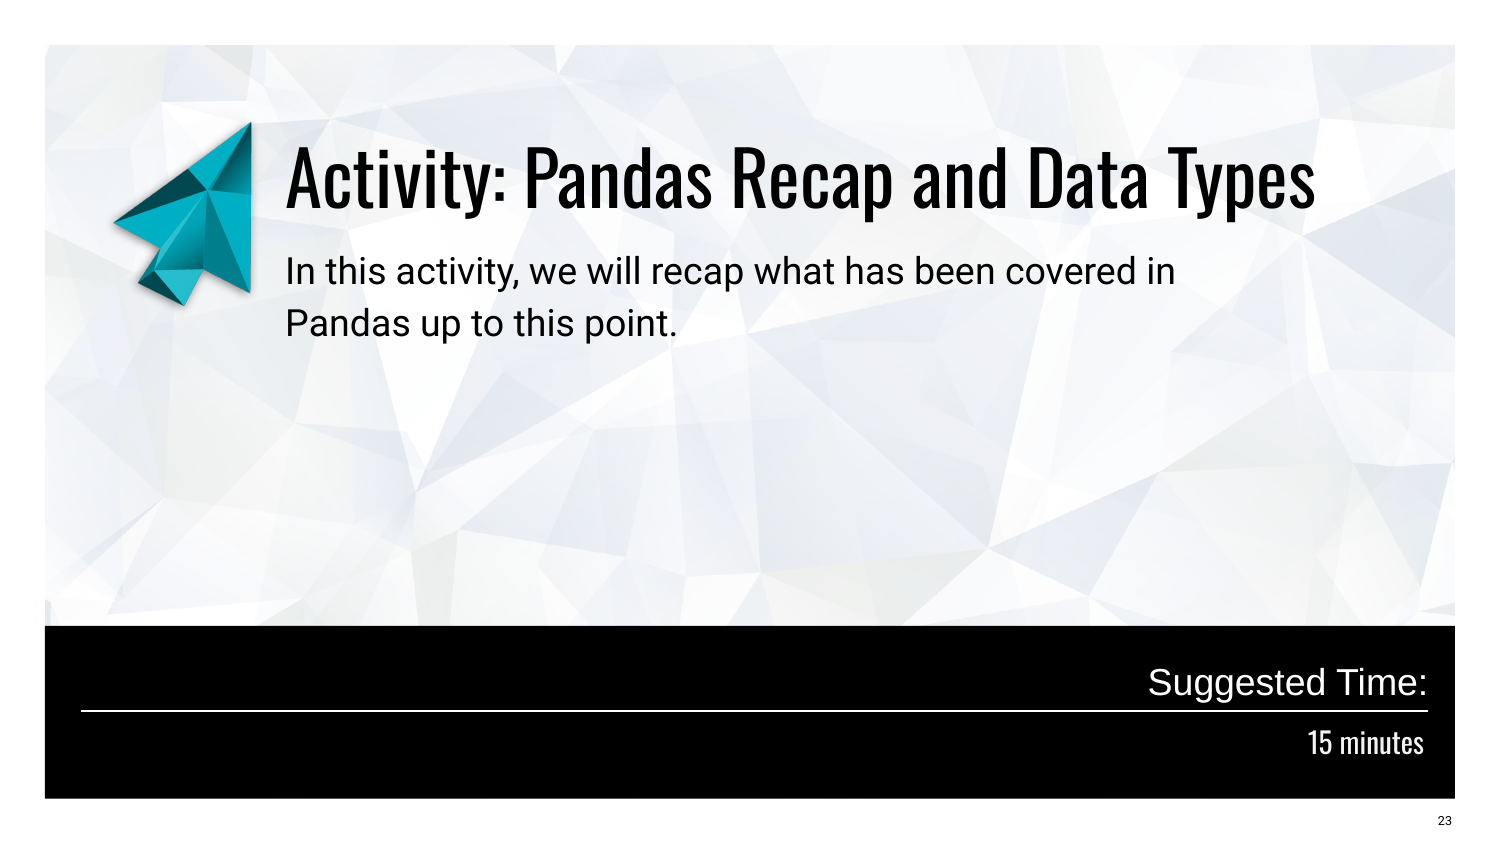

# Activity: Pandas Recap and Data Types
In this activity, we will recap what has been covered in
Pandas up to this point.
15 minutes